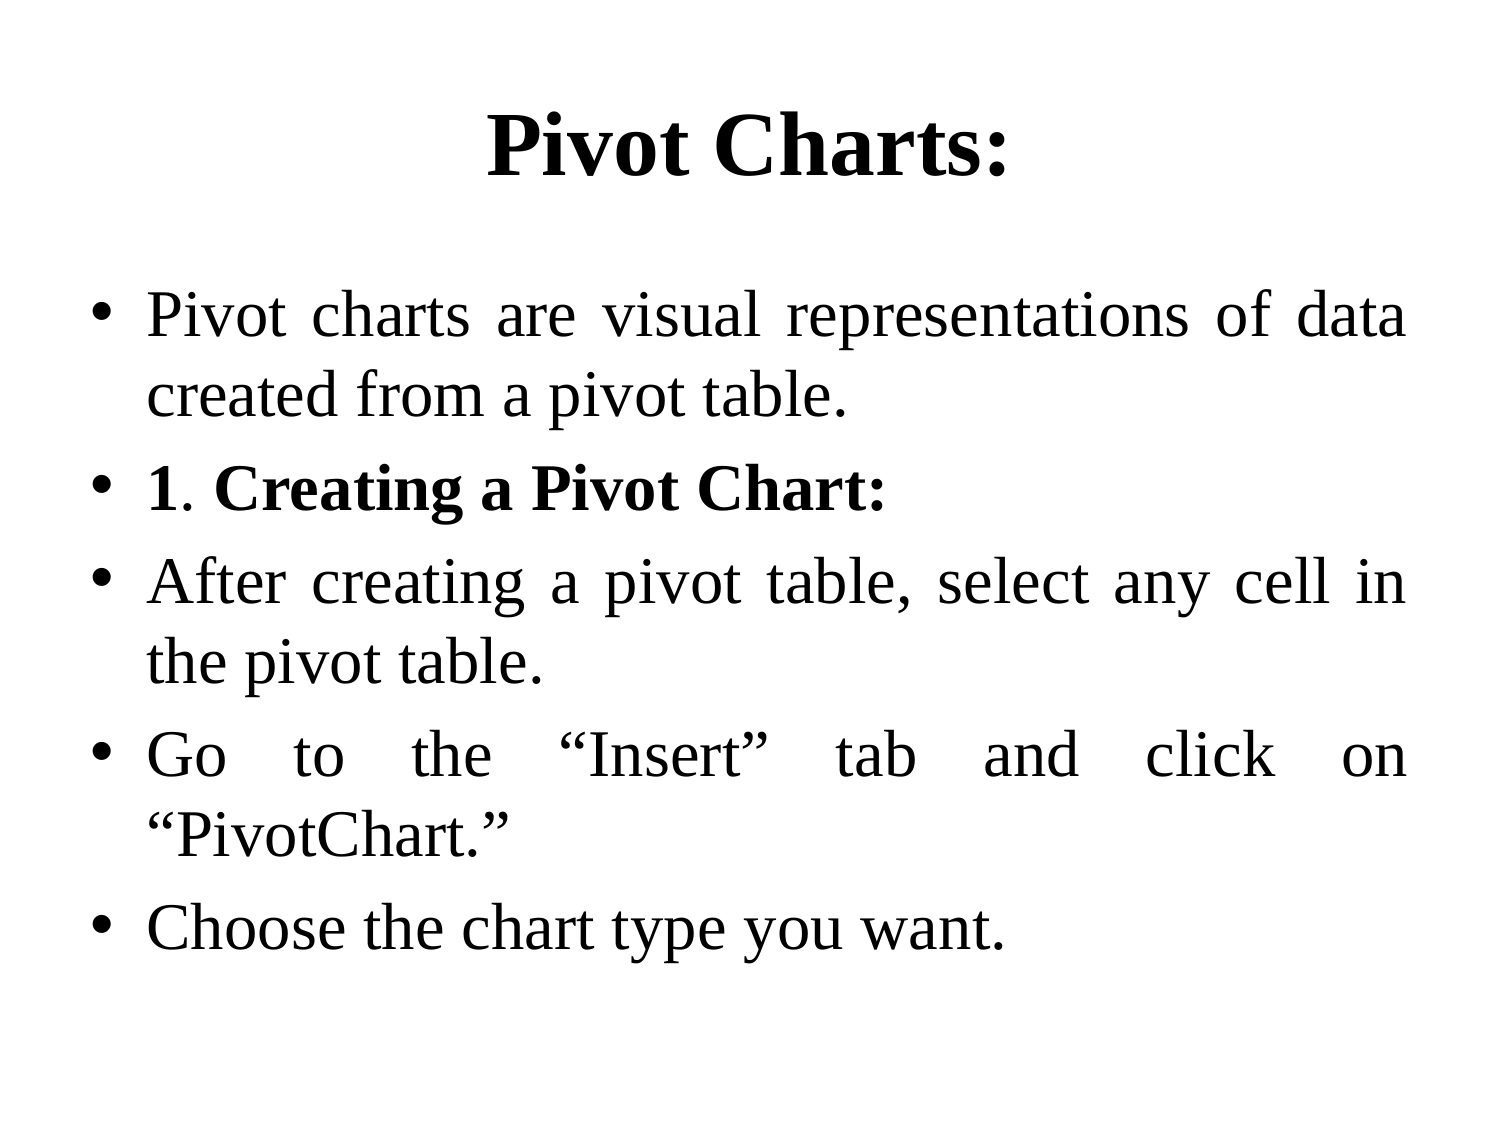

# Pivot Charts:
Pivot charts are visual representations of data created from a pivot table.
1. Creating a Pivot Chart:
After creating a pivot table, select any cell in the pivot table.
Go to the “Insert” tab and click on “PivotChart.”
Choose the chart type you want.